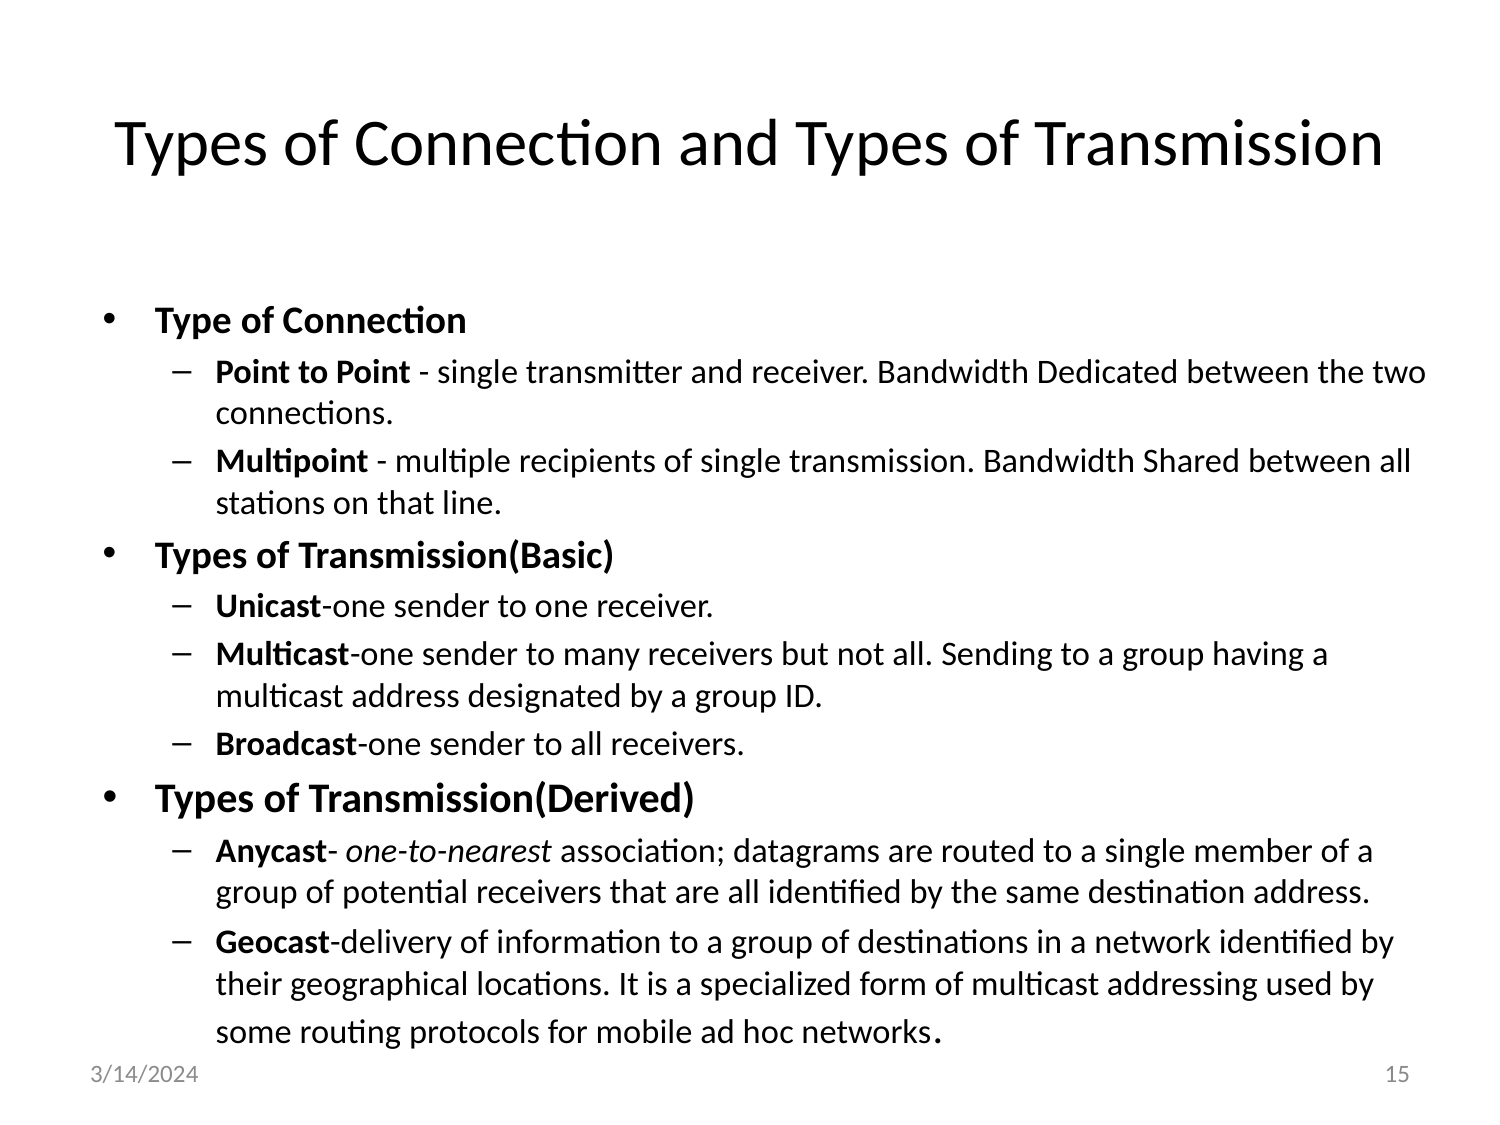

# Types of Connection and Types of Transmission
Type of Connection
Point to Point - single transmitter and receiver. Bandwidth Dedicated between the two connections.
Multipoint - multiple recipients of single transmission. Bandwidth Shared between all stations on that line.
Types of Transmission(Basic)
Unicast-one sender to one receiver.
Multicast-one sender to many receivers but not all. Sending to a group having a multicast address designated by a group ID.
Broadcast-one sender to all receivers.
Types of Transmission(Derived)
Anycast- one-to-nearest association; datagrams are routed to a single member of a group of potential receivers that are all identified by the same destination address.
Geocast-delivery of information to a group of destinations in a network identified by their geographical locations. It is a specialized form of multicast addressing used by some routing protocols for mobile ad hoc networks.

3/14/2024
15